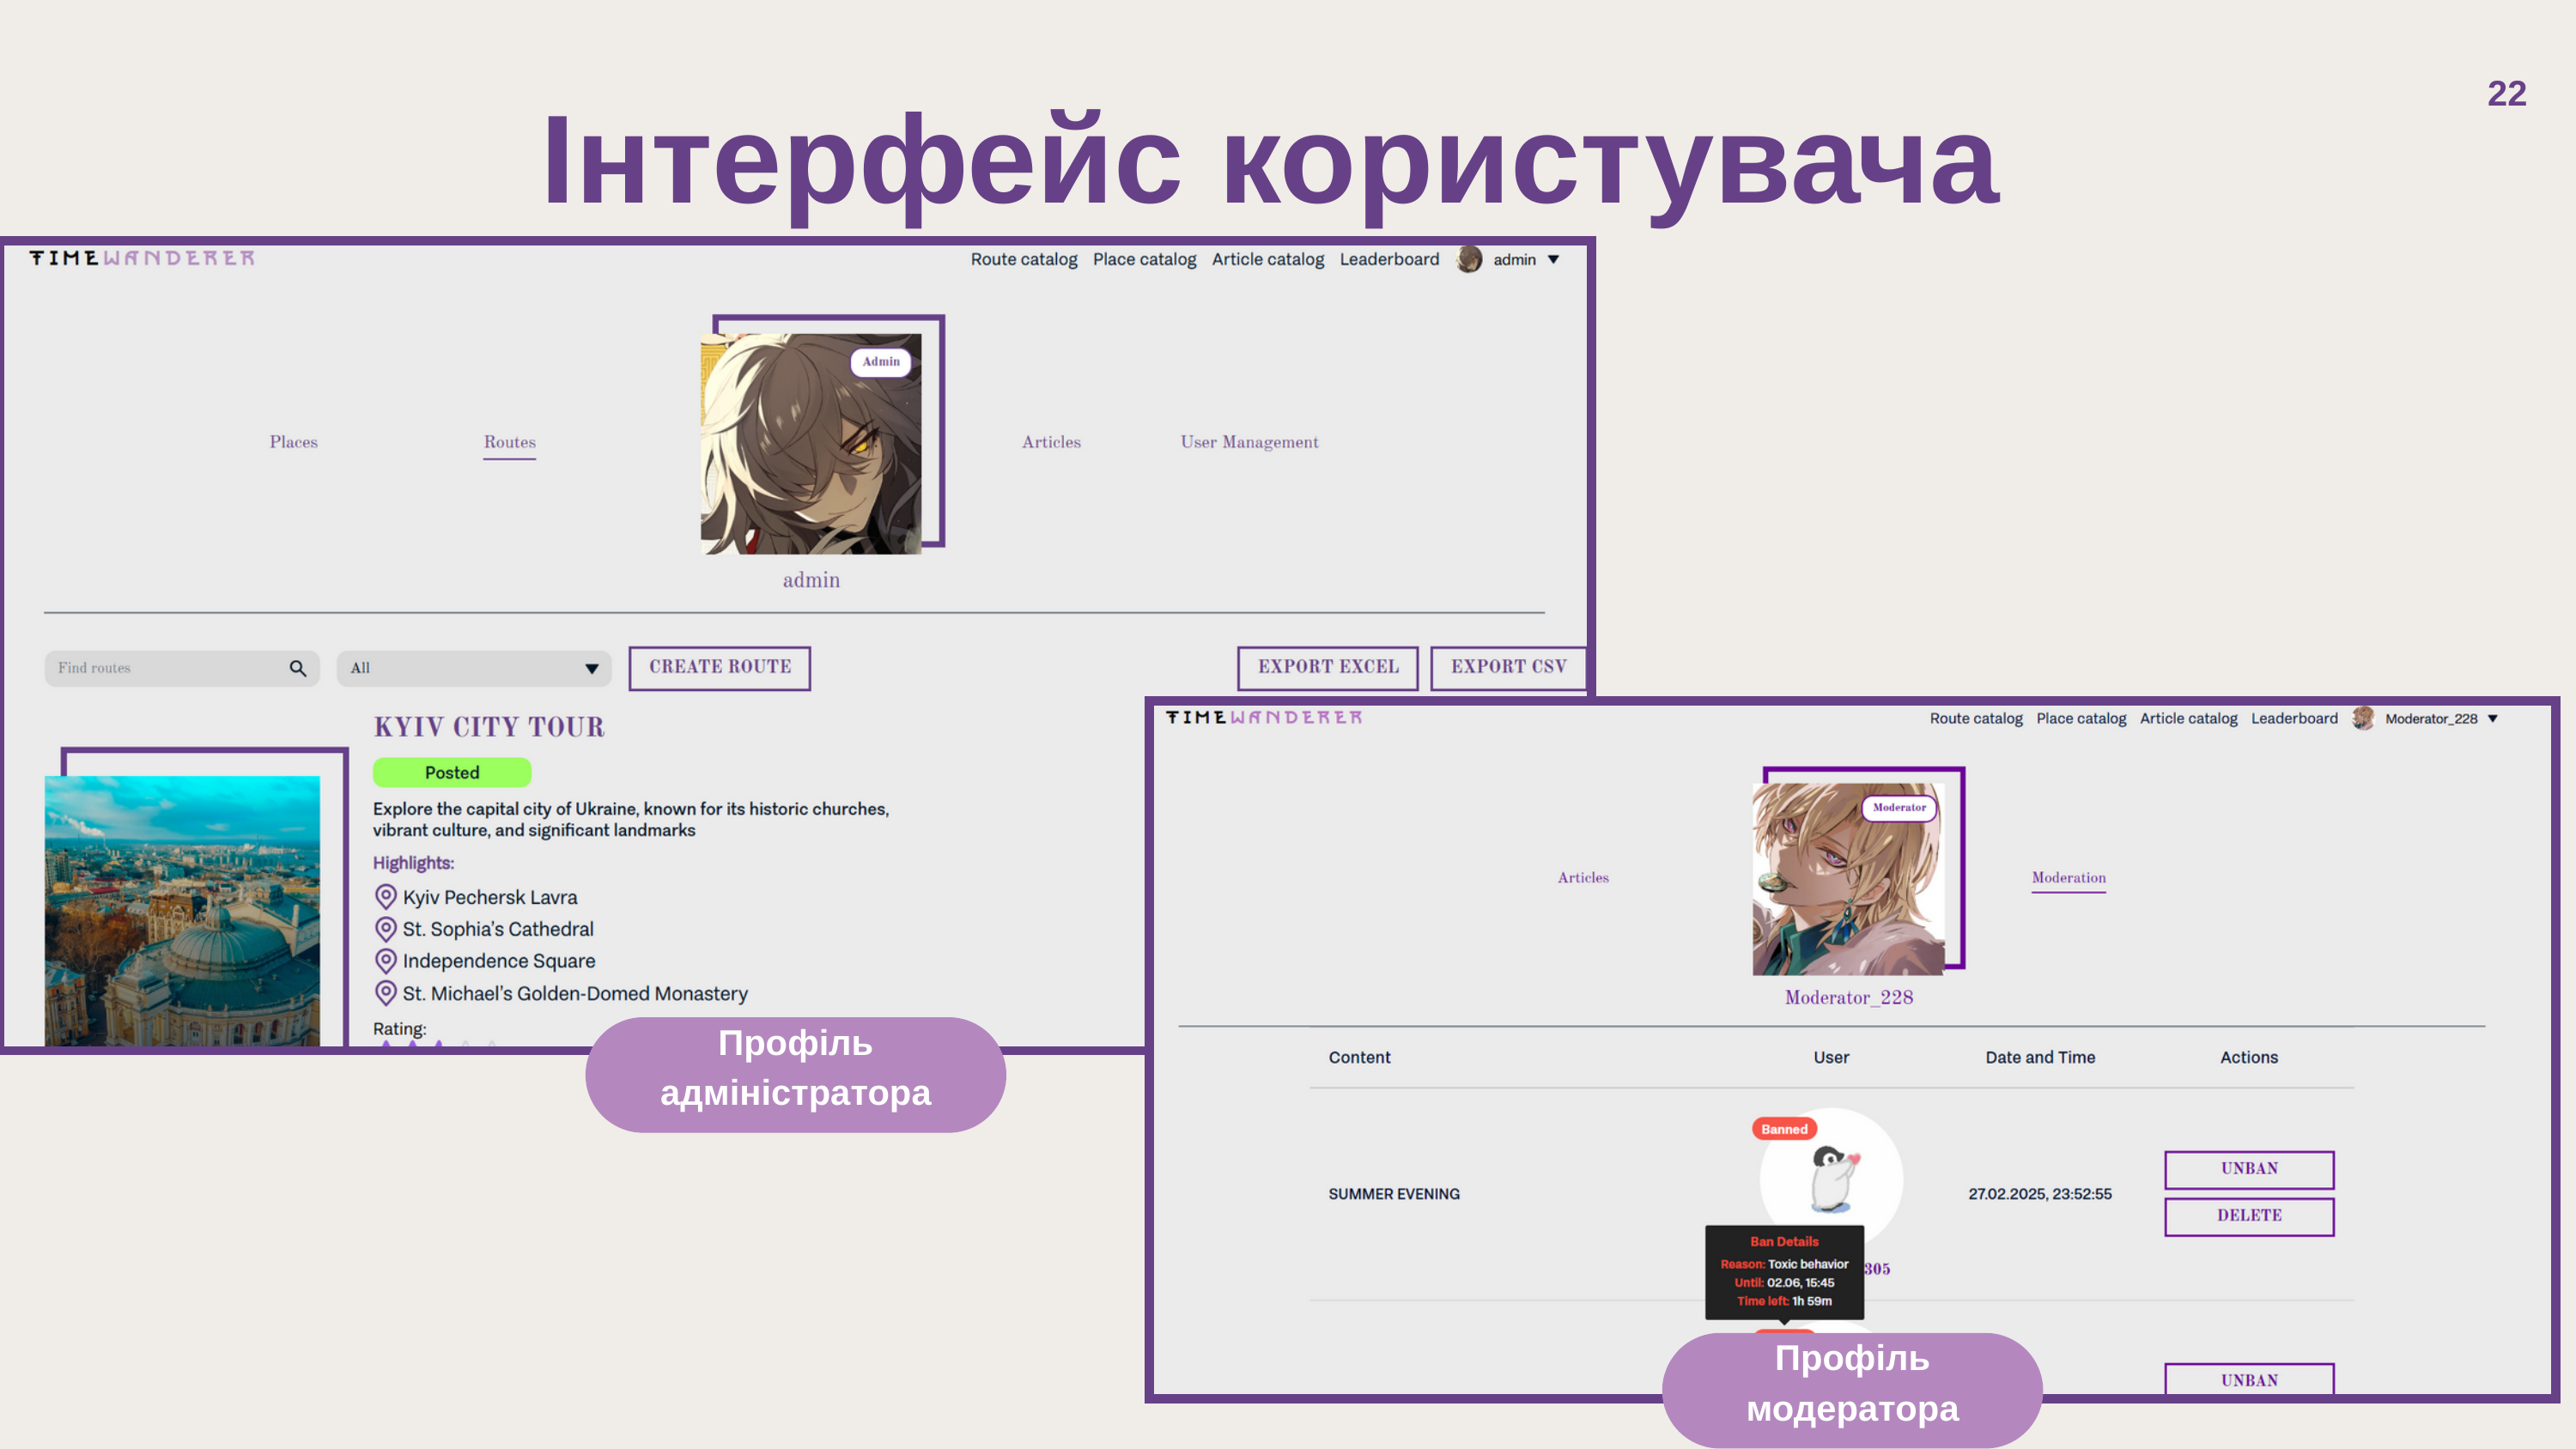

Інтерфейс користувача
22

Профіль адміністратора

Профіль модератора